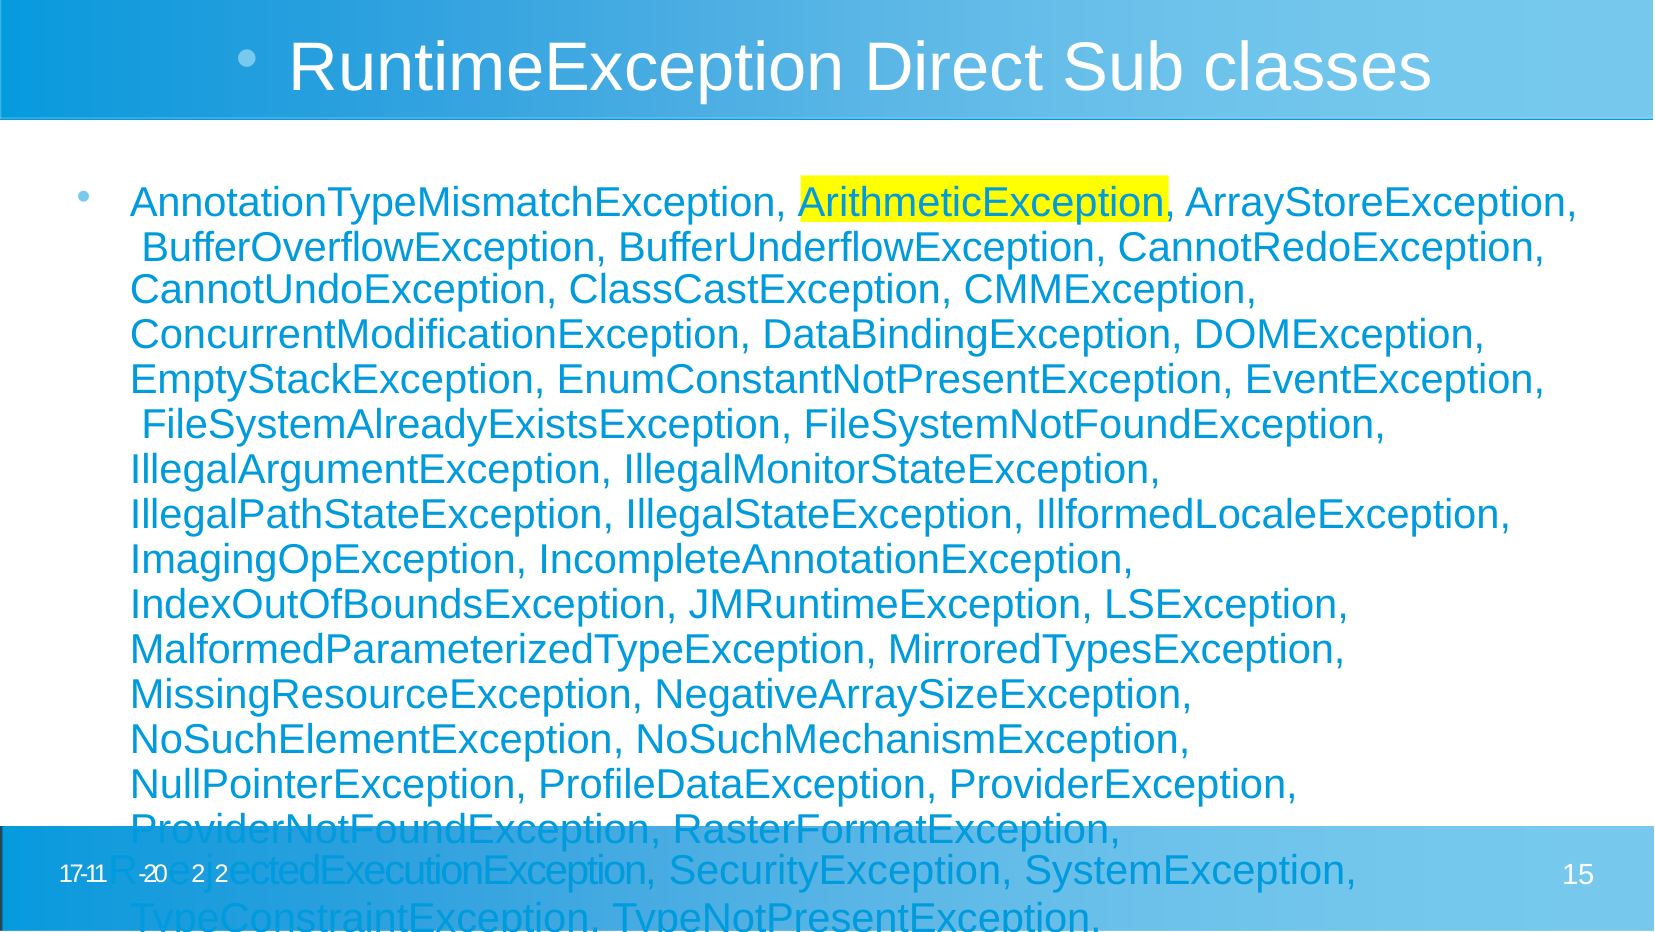

RuntimeException Direct Sub classes

AnnotationTypeMismatchException, ArithmeticException, ArrayStoreException,  BufferOverflowException, BufferUnderflowException, CannotRedoException,

CannotUndoException, ClassCastException, CMMException,  ConcurrentModificationException, DataBindingException, DOMException,  EmptyStackException, EnumConstantNotPresentException, EventException,  FileSystemAlreadyExistsException, FileSystemNotFoundException,  IllegalArgumentException, IllegalMonitorStateException,  IllegalPathStateException, IllegalStateException, IllformedLocaleException,  ImagingOpException, IncompleteAnnotationException,  IndexOutOfBoundsException, JMRuntimeException, LSException,  MalformedParameterizedTypeException, MirroredTypesException,  MissingResourceException, NegativeArraySizeException,  NoSuchElementException, NoSuchMechanismException,  NullPointerException, ProfileDataException, ProviderException,  ProviderNotFoundException, RasterFormatException,
17-11R-20e2j2ectedExecutionException, SecurityException, SystemException,
TypeConstraintException, TypeNotPresentException,
15